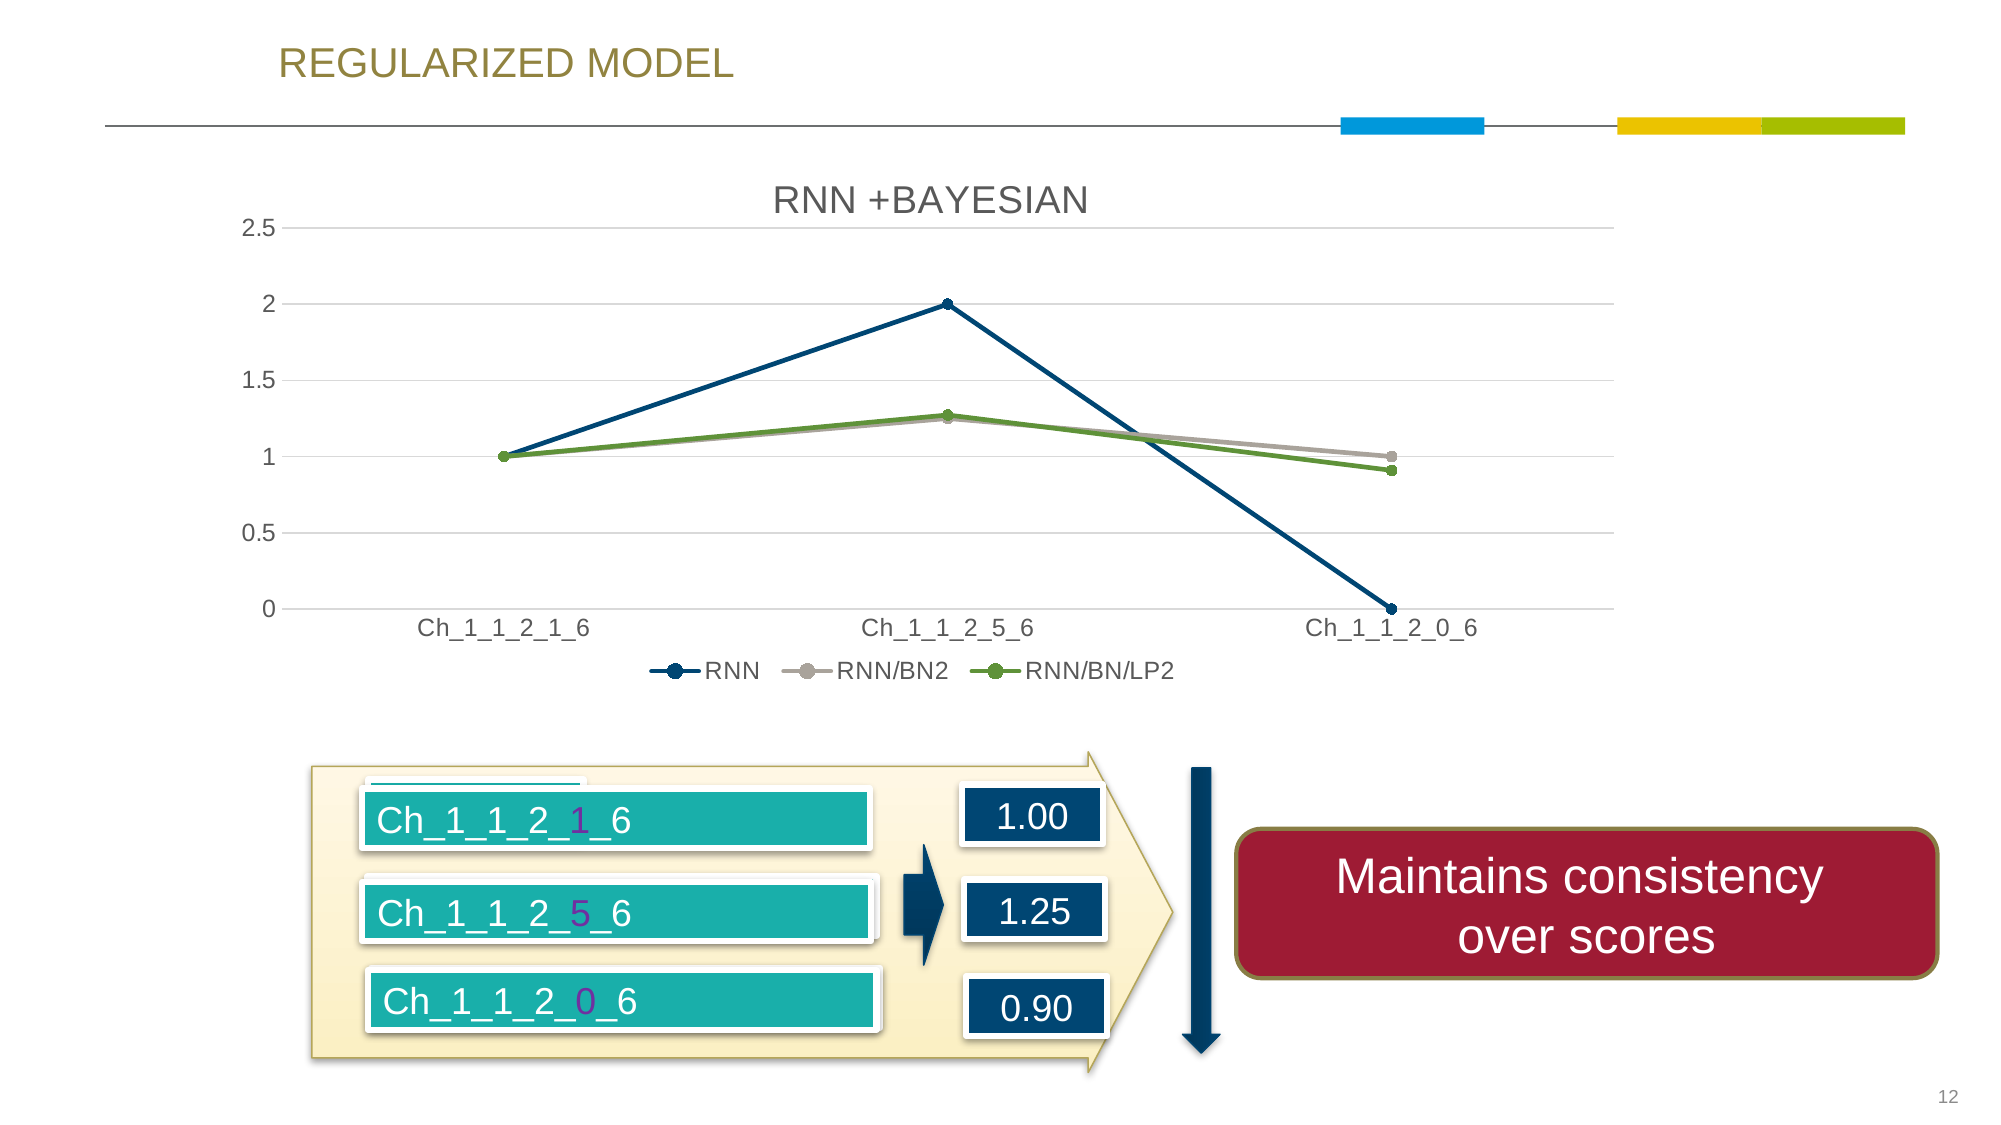

# REGULARIZED MODEL

[unsupported chart]

ADV – EM
1.00
Ch_1_1_2_1_6
Maintains consistency
over scores

ADV – EM – PHONE
1.25
Ch_1_1_2_5_6

ADV – EM – PHONE - EM
Ch_1_1_2_0_6
0.90